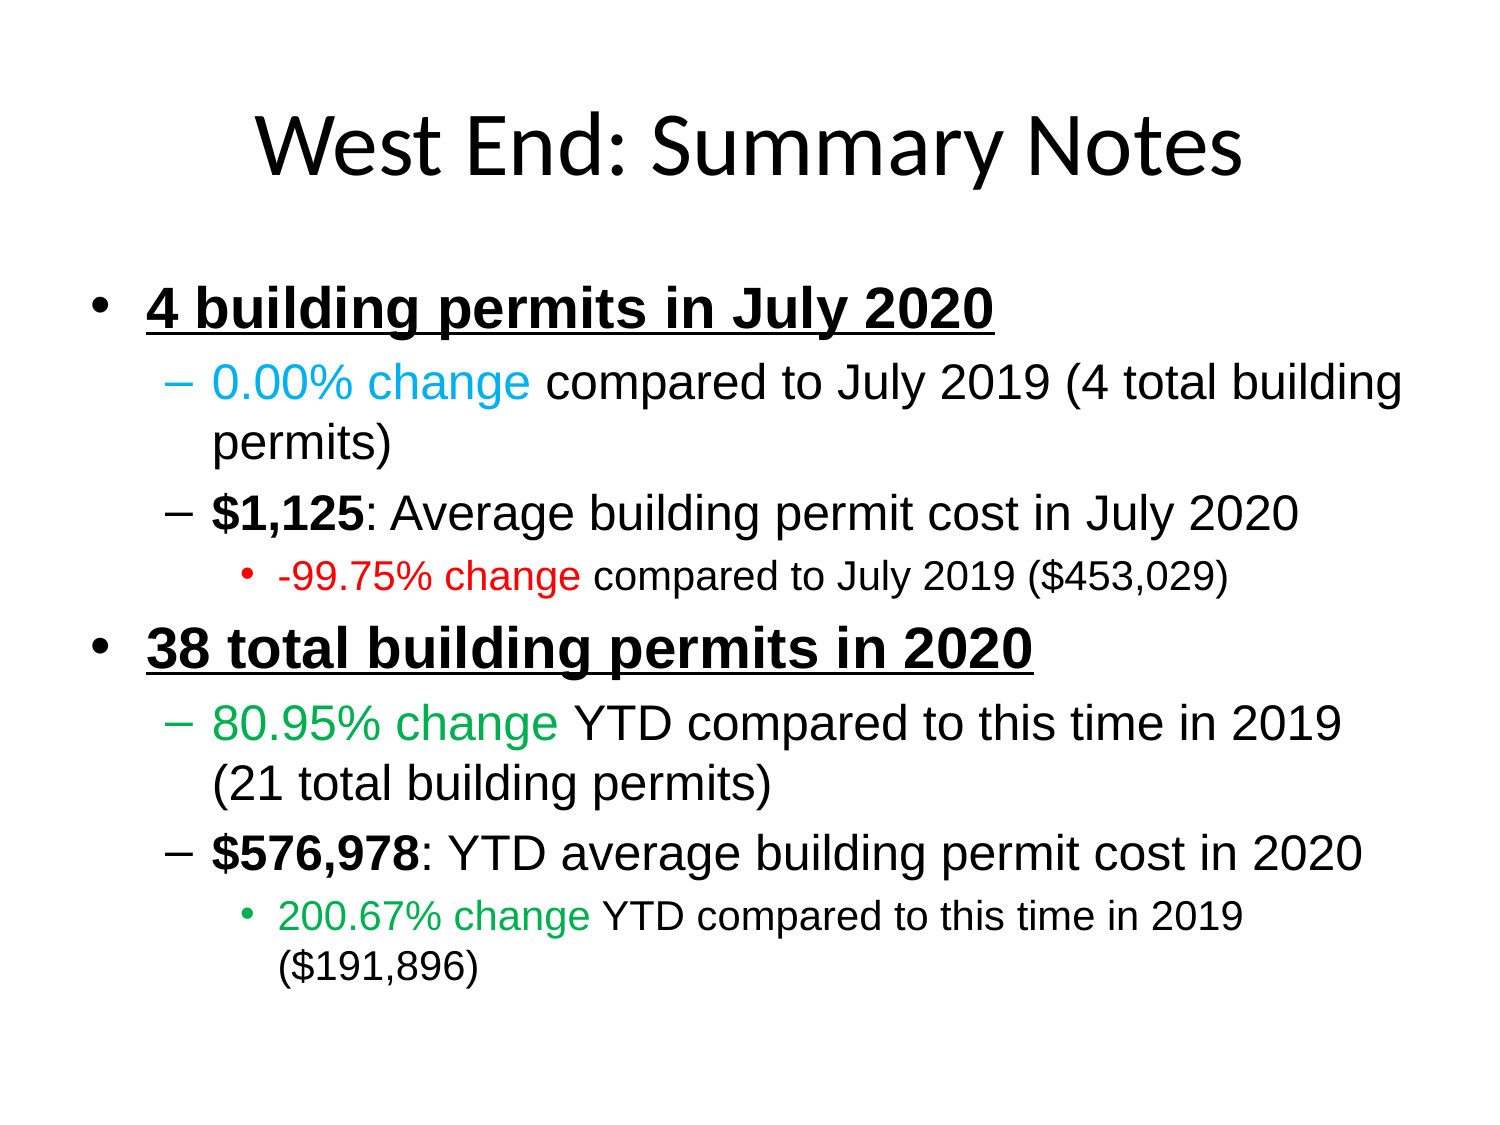

# West End: Summary Notes
4 building permits in July 2020
0.00% change compared to July 2019 (4 total building permits)
$1,125: Average building permit cost in July 2020
-99.75% change compared to July 2019 ($453,029)
38 total building permits in 2020
80.95% change YTD compared to this time in 2019 (21 total building permits)
$576,978: YTD average building permit cost in 2020
200.67% change YTD compared to this time in 2019 ($191,896)